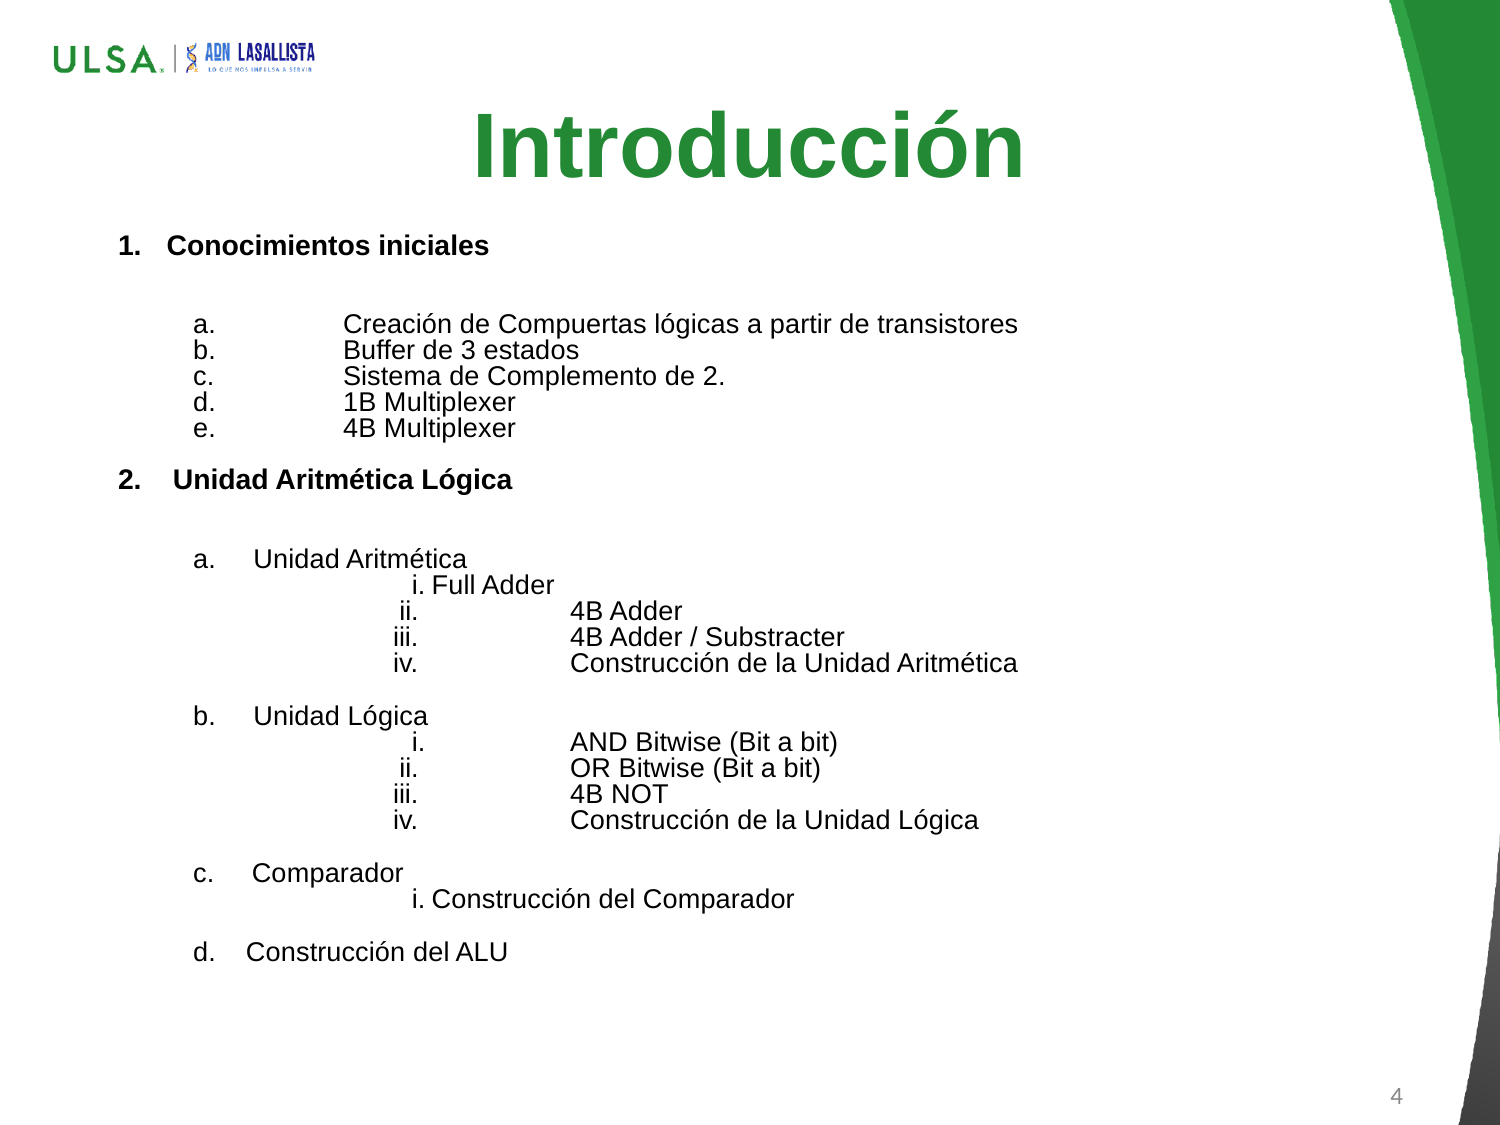

# Introducción
1.    Conocimientos iniciales

a.  	Creación de Compuertas lógicas a partir de transistores
b.	Buffer de 3 estados
c. 	Sistema de Complemento de 2.
d. 	1B Multiplexer
e.  	4B Multiplexer
2.     Unidad Aritmética Lógica

a.     Unidad Aritmética
                                               i. Full Adder
                                             ii. 	4B Adder
                                            iii. 	4B Adder / Substracter
                                            iv. 	Construcción de la Unidad Aritmética

b.     Unidad Lógica
                                               i. 	AND Bitwise (Bit a bit)
                                             ii. 	OR Bitwise (Bit a bit)
                                            iii. 	4B NOT
                                            iv. 	Construcción de la Unidad Lógica

c.     Comparador
                                               i. Construcción del Comparador

d.    Construcción del ALU

4